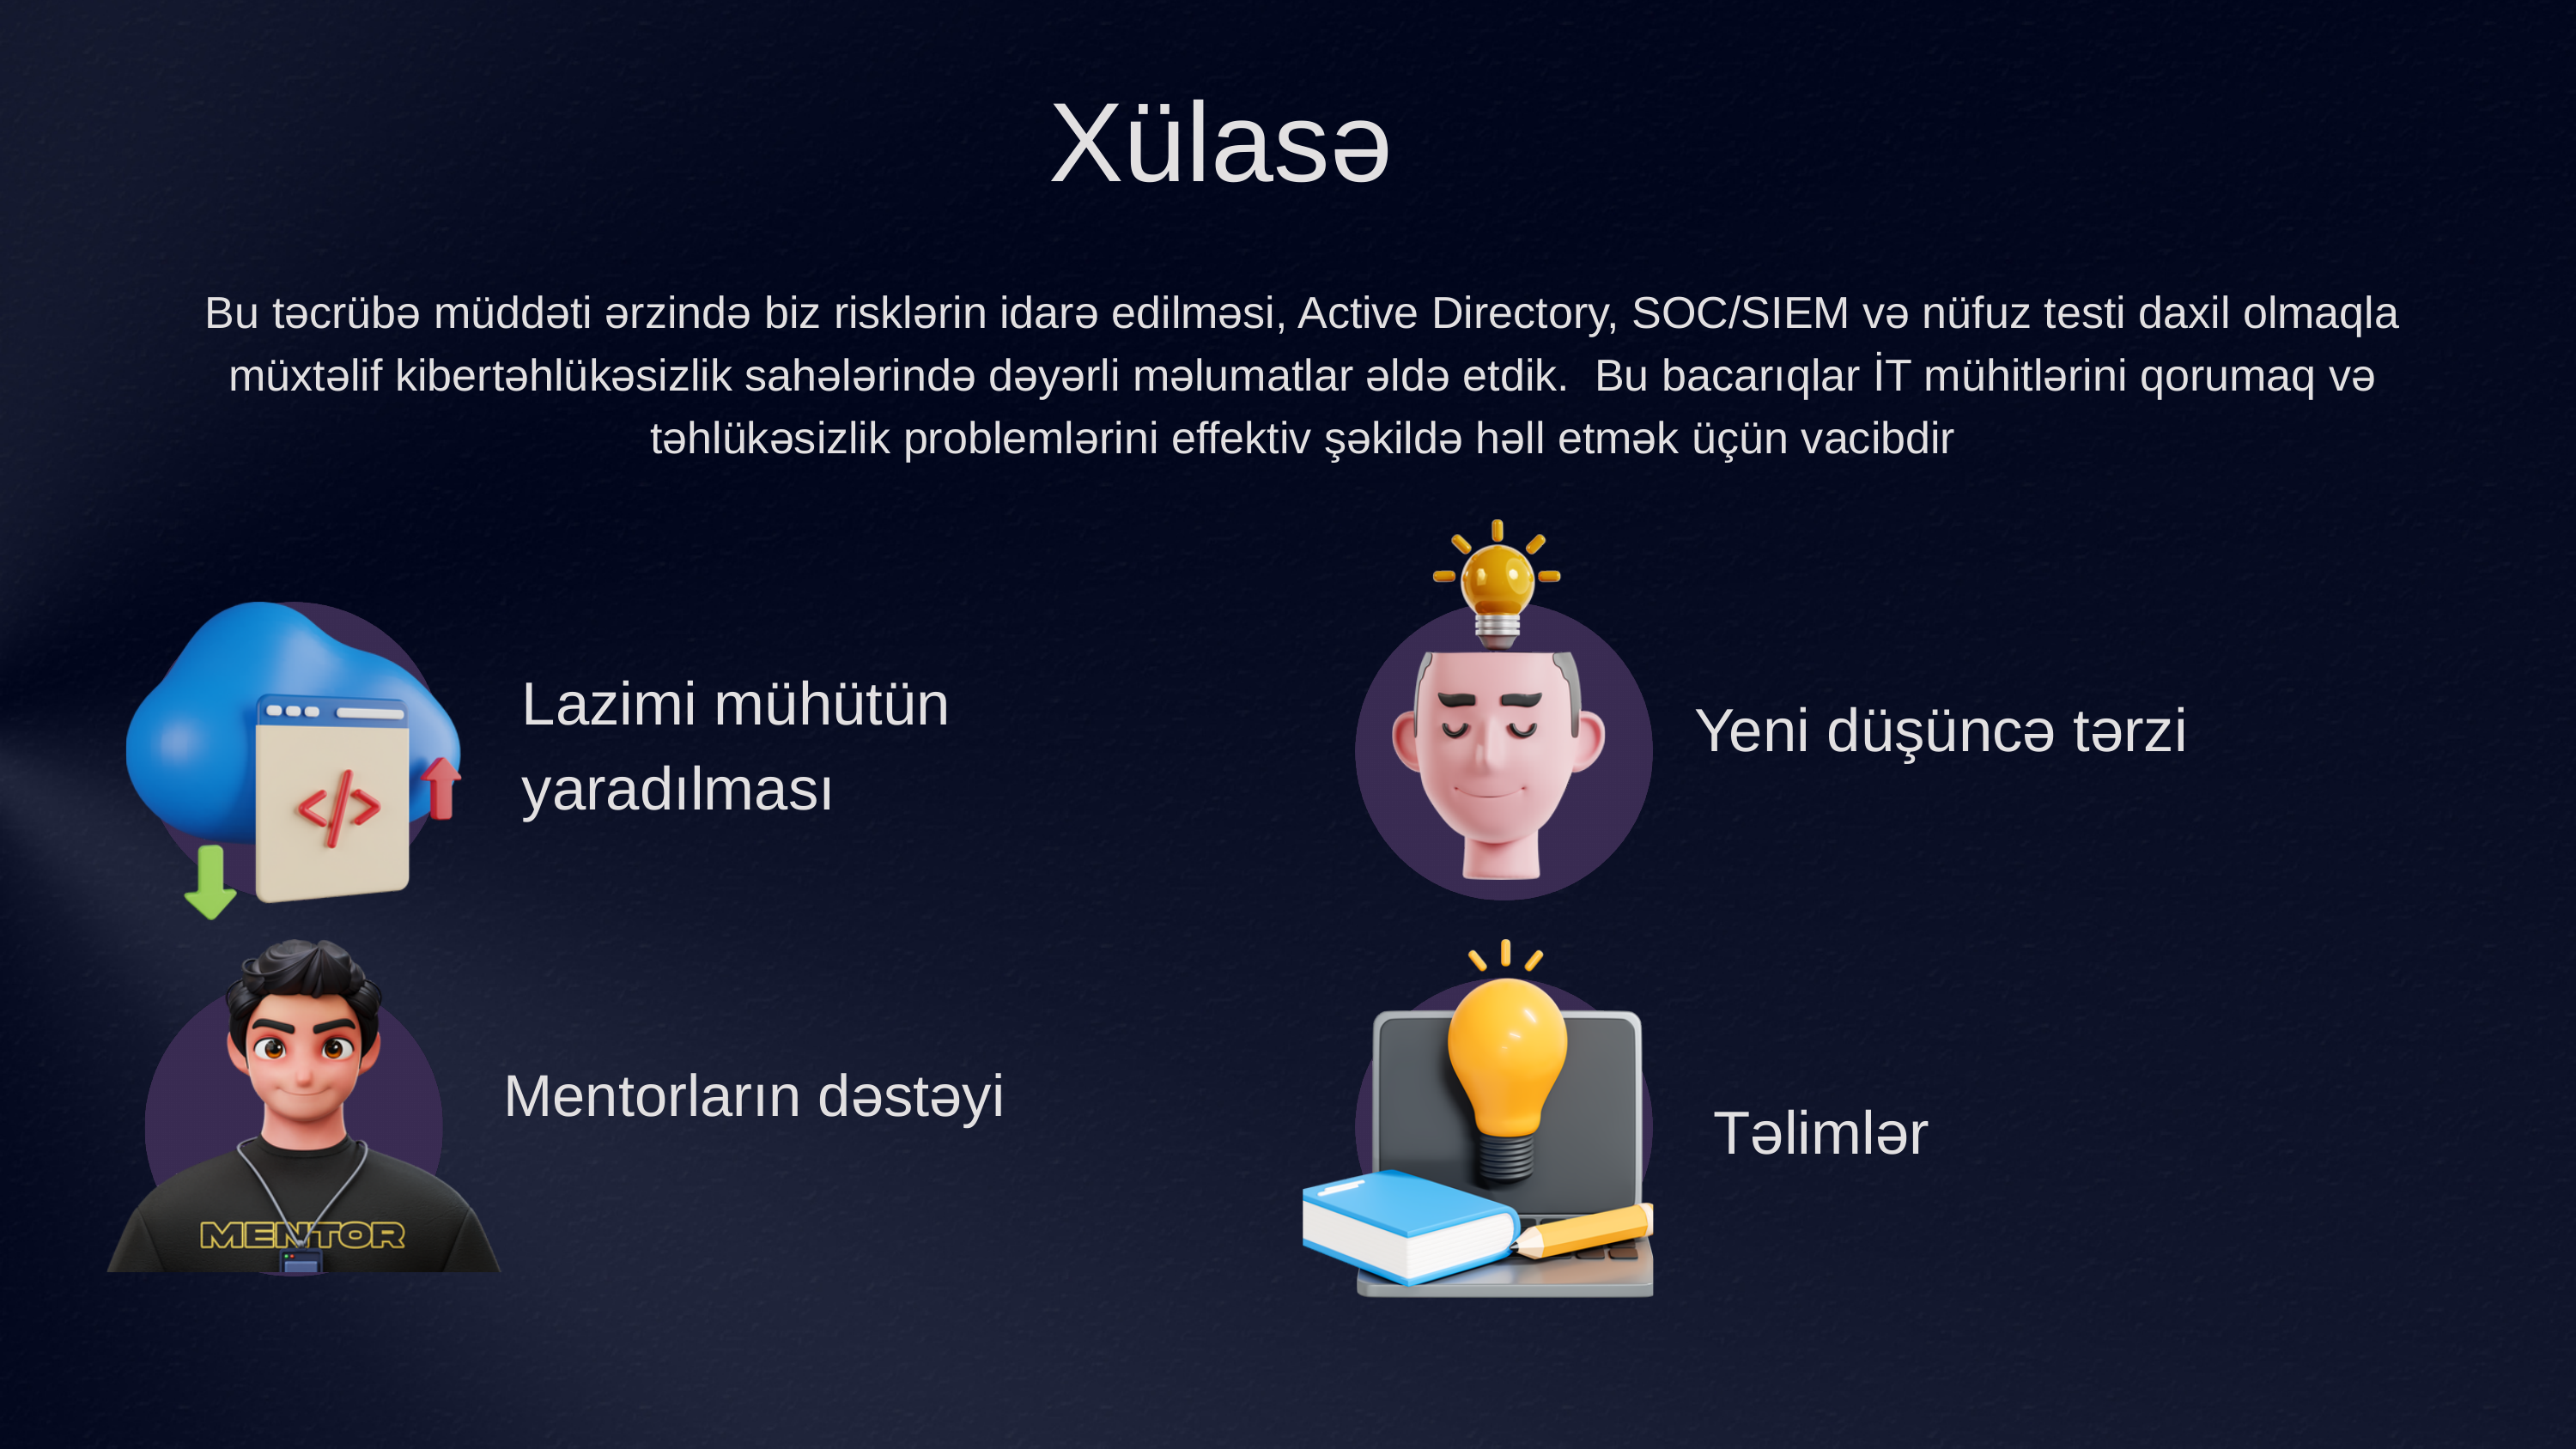

Xülasə
Bu təcrübə müddəti ərzində biz risklərin idarə edilməsi, Active Directory, SOC/SIEM və nüfuz testi daxil olmaqla müxtəlif kibertəhlükəsizlik sahələrində dəyərli məlumatlar əldə etdik.  Bu bacarıqlar İT mühitlərini qorumaq və təhlükəsizlik problemlərini effektiv şəkildə həll etmək üçün vacibdir

Lazimi mühütün yaradılması
Yeni düşüncə tərzi

Mentorların dəstəyi
Təlimlər